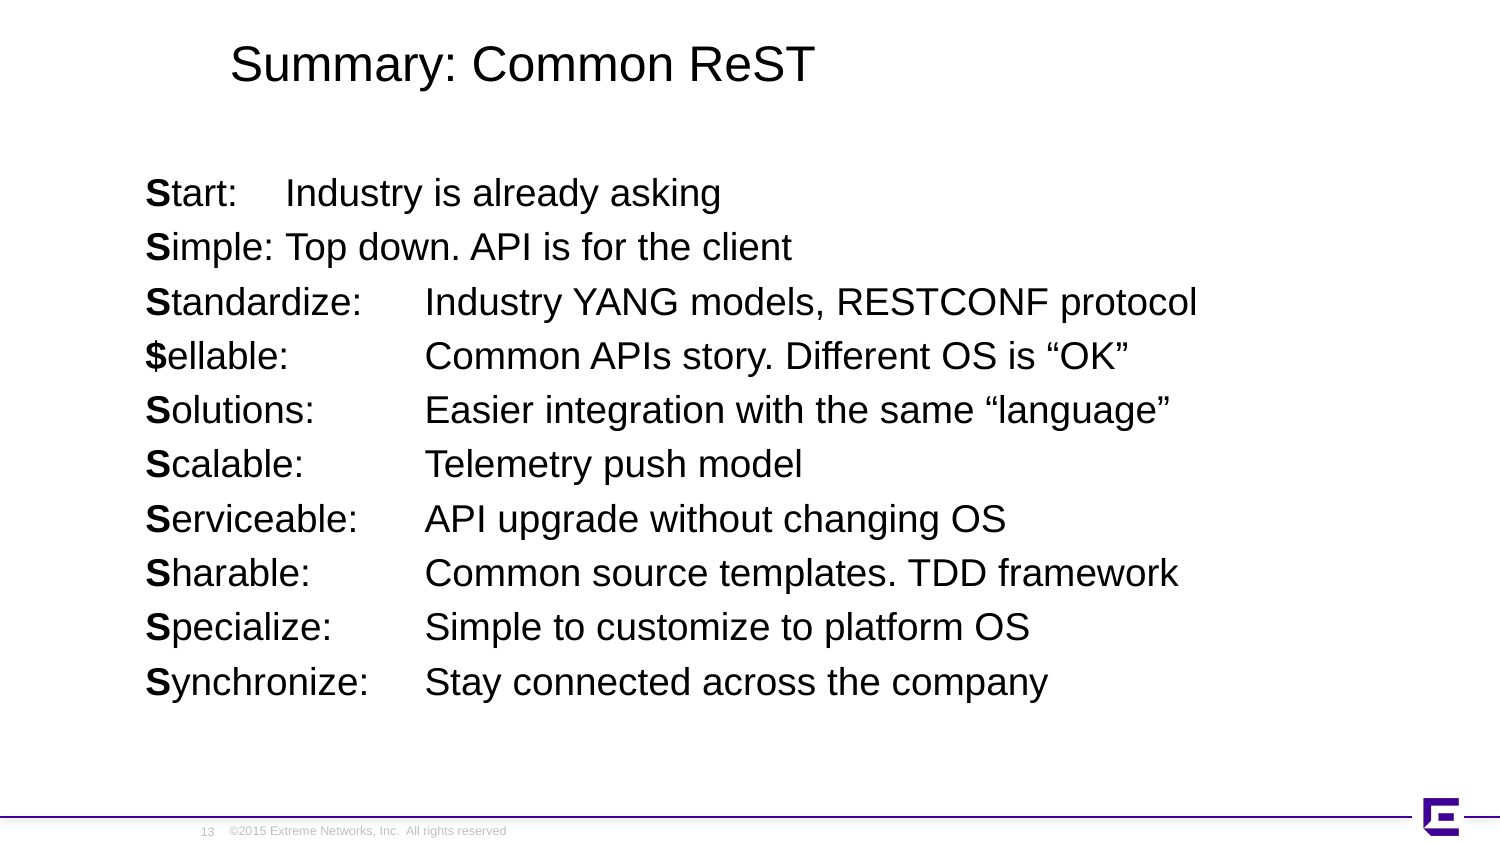

# Summary: Common ReST
Start:			Industry is already asking
Simple:			Top down. API is for the client
Standardize:		Industry YANG models, RESTCONF protocol
$ellable:			Common APIs story. Different OS is “OK”
Solutions:		Easier integration with the same “language”
Scalable:		Telemetry push model
Serviceable:		API upgrade without changing OS
Sharable:		Common source templates. TDD framework
Specialize:		Simple to customize to platform OS
Synchronize:	Stay connected across the company